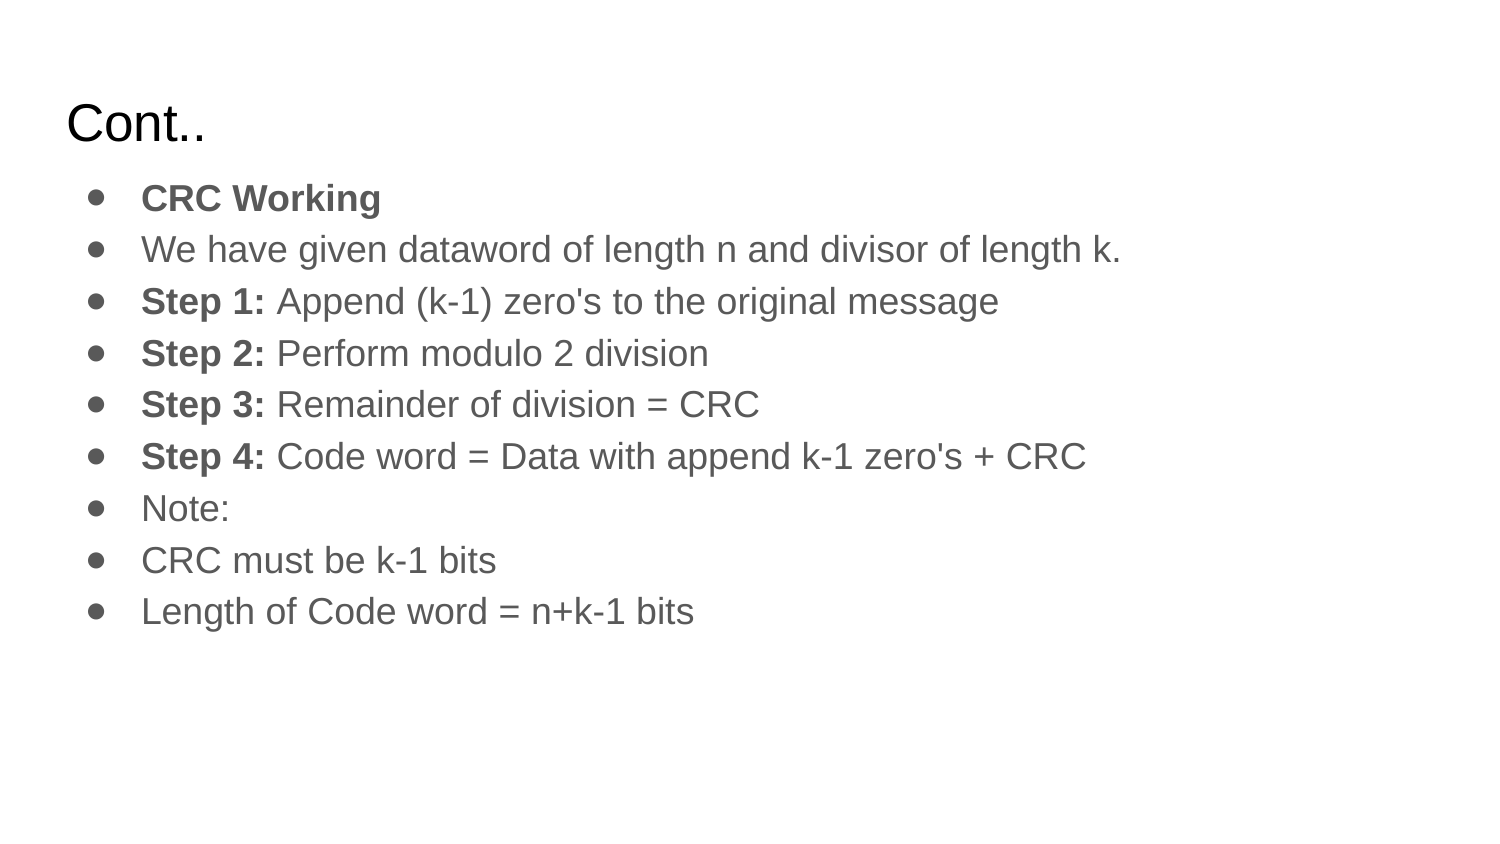

# Cont..
CRC Working
We have given dataword of length n and divisor of length k.
Step 1: Append (k-1) zero's to the original message
Step 2: Perform modulo 2 division
Step 3: Remainder of division = CRC
Step 4: Code word = Data with append k-1 zero's + CRC
Note:
CRC must be k-1 bits
Length of Code word = n+k-1 bits